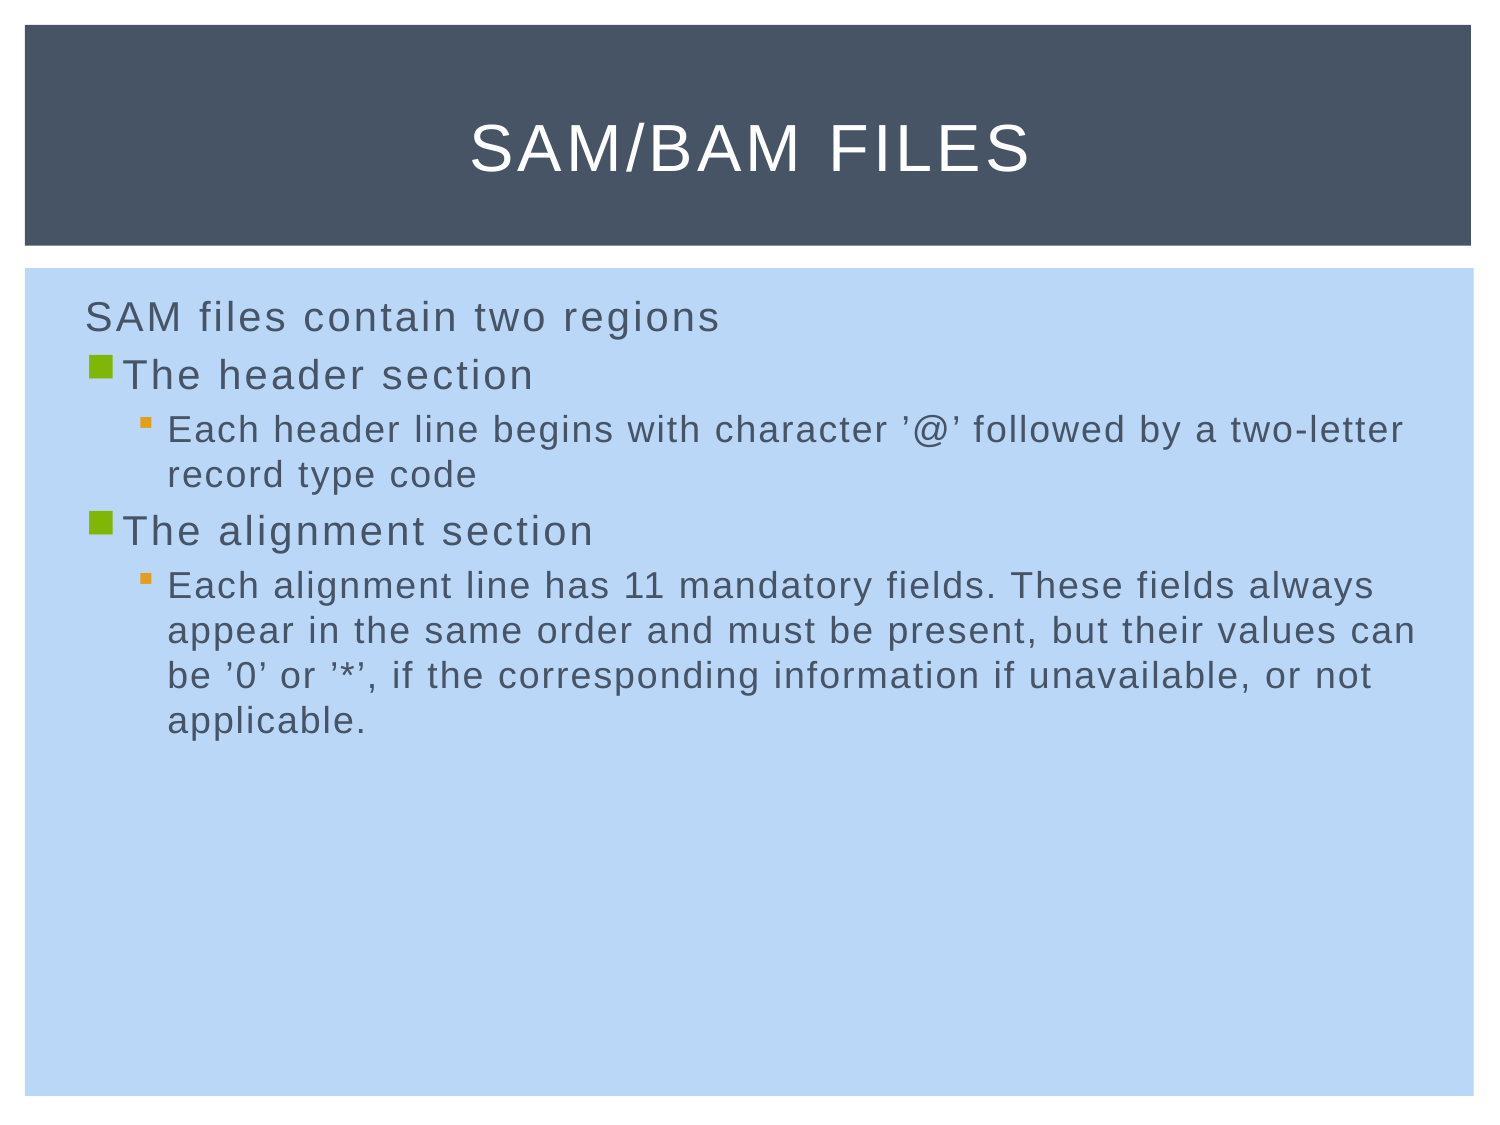

# SAM/BAM files
SAM files contain two regions
The header section
Each header line begins with character ’@’ followed by a two-letter record type code
The alignment section
Each alignment line has 11 mandatory fields. These fields always appear in the same order and must be present, but their values can be ’0’ or ’*’, if the corresponding information if unavailable, or not applicable.